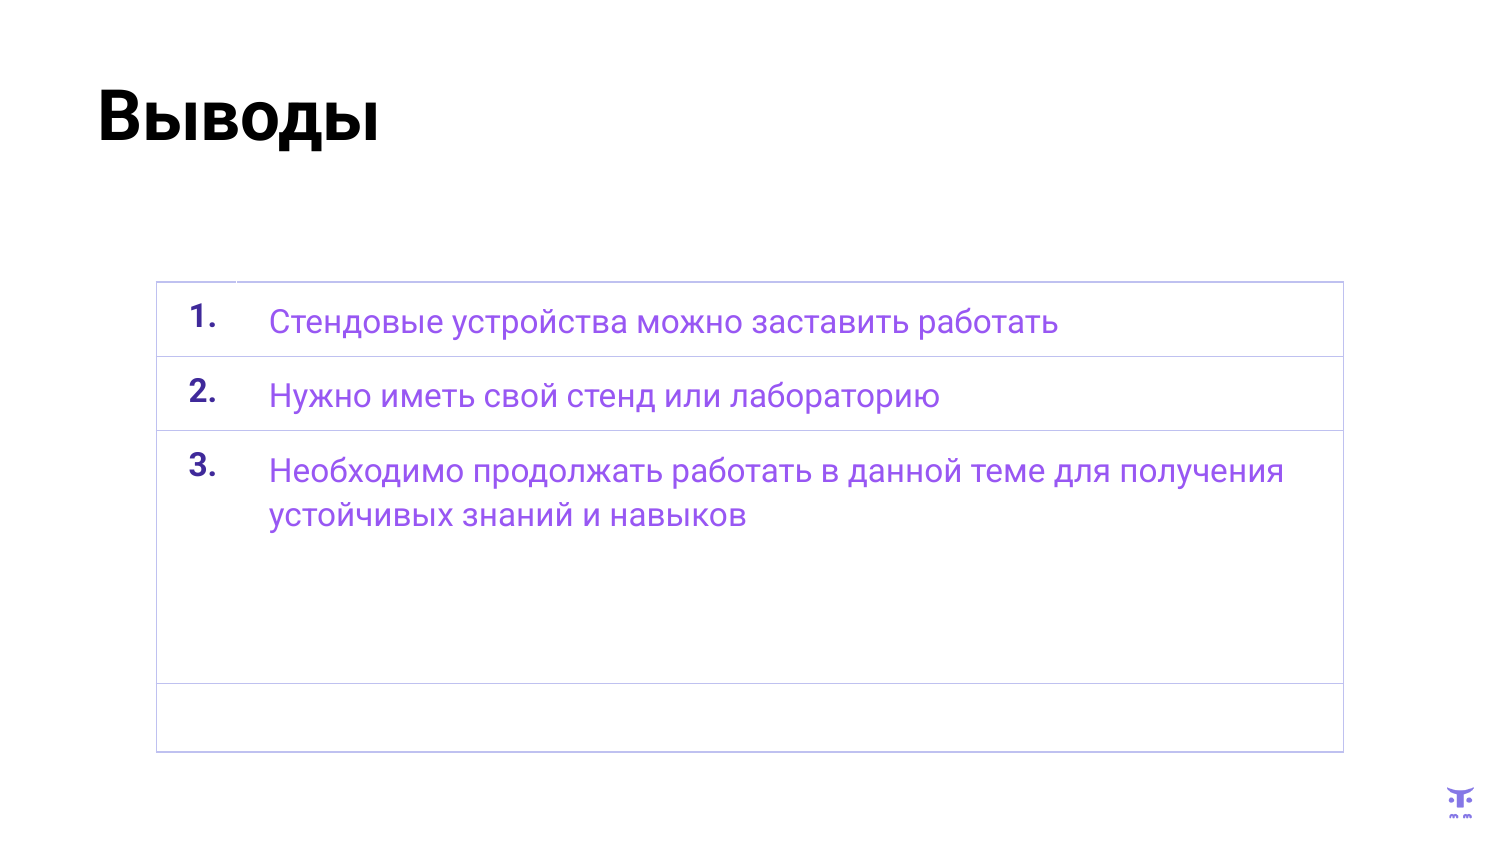

# Выводы

| 1. | Стендовые устройства можно заставить работать |
| --- | --- |
| 2. | Нужно иметь свой стенд или лабораторию |
| 3. | Необходимо продолжать работать в данной теме для получения устойчивых знаний и навыков |
|  |  |